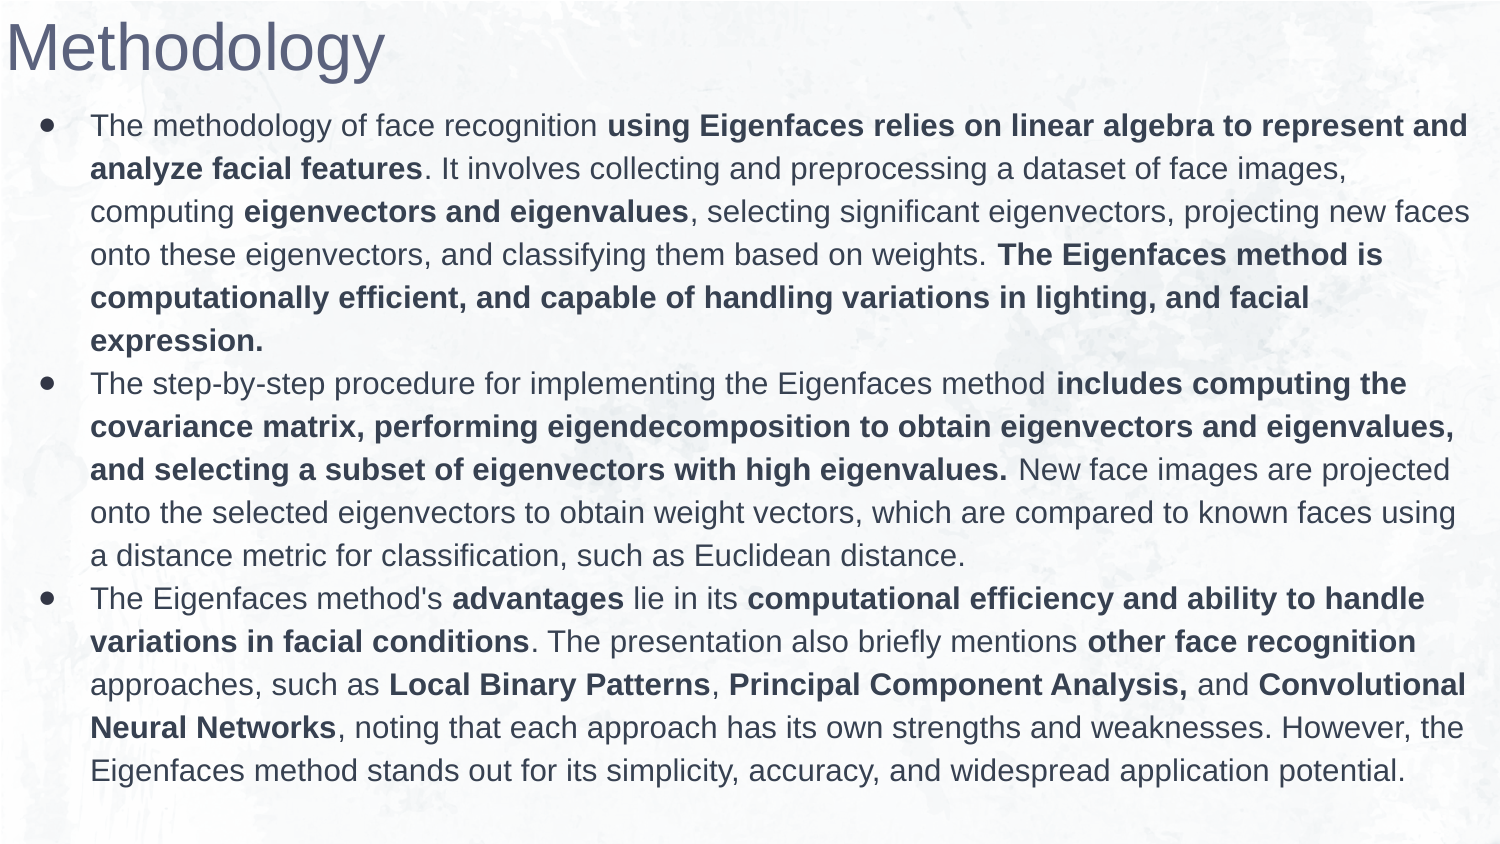

# Methodology
The methodology of face recognition using Eigenfaces relies on linear algebra to represent and analyze facial features. It involves collecting and preprocessing a dataset of face images, computing eigenvectors and eigenvalues, selecting significant eigenvectors, projecting new faces onto these eigenvectors, and classifying them based on weights. The Eigenfaces method is computationally efficient, and capable of handling variations in lighting, and facial expression.
The step-by-step procedure for implementing the Eigenfaces method includes computing the covariance matrix, performing eigendecomposition to obtain eigenvectors and eigenvalues, and selecting a subset of eigenvectors with high eigenvalues. New face images are projected onto the selected eigenvectors to obtain weight vectors, which are compared to known faces using a distance metric for classification, such as Euclidean distance.
The Eigenfaces method's advantages lie in its computational efficiency and ability to handle variations in facial conditions. The presentation also briefly mentions other face recognition approaches, such as Local Binary Patterns, Principal Component Analysis, and Convolutional Neural Networks, noting that each approach has its own strengths and weaknesses. However, the Eigenfaces method stands out for its simplicity, accuracy, and widespread application potential.